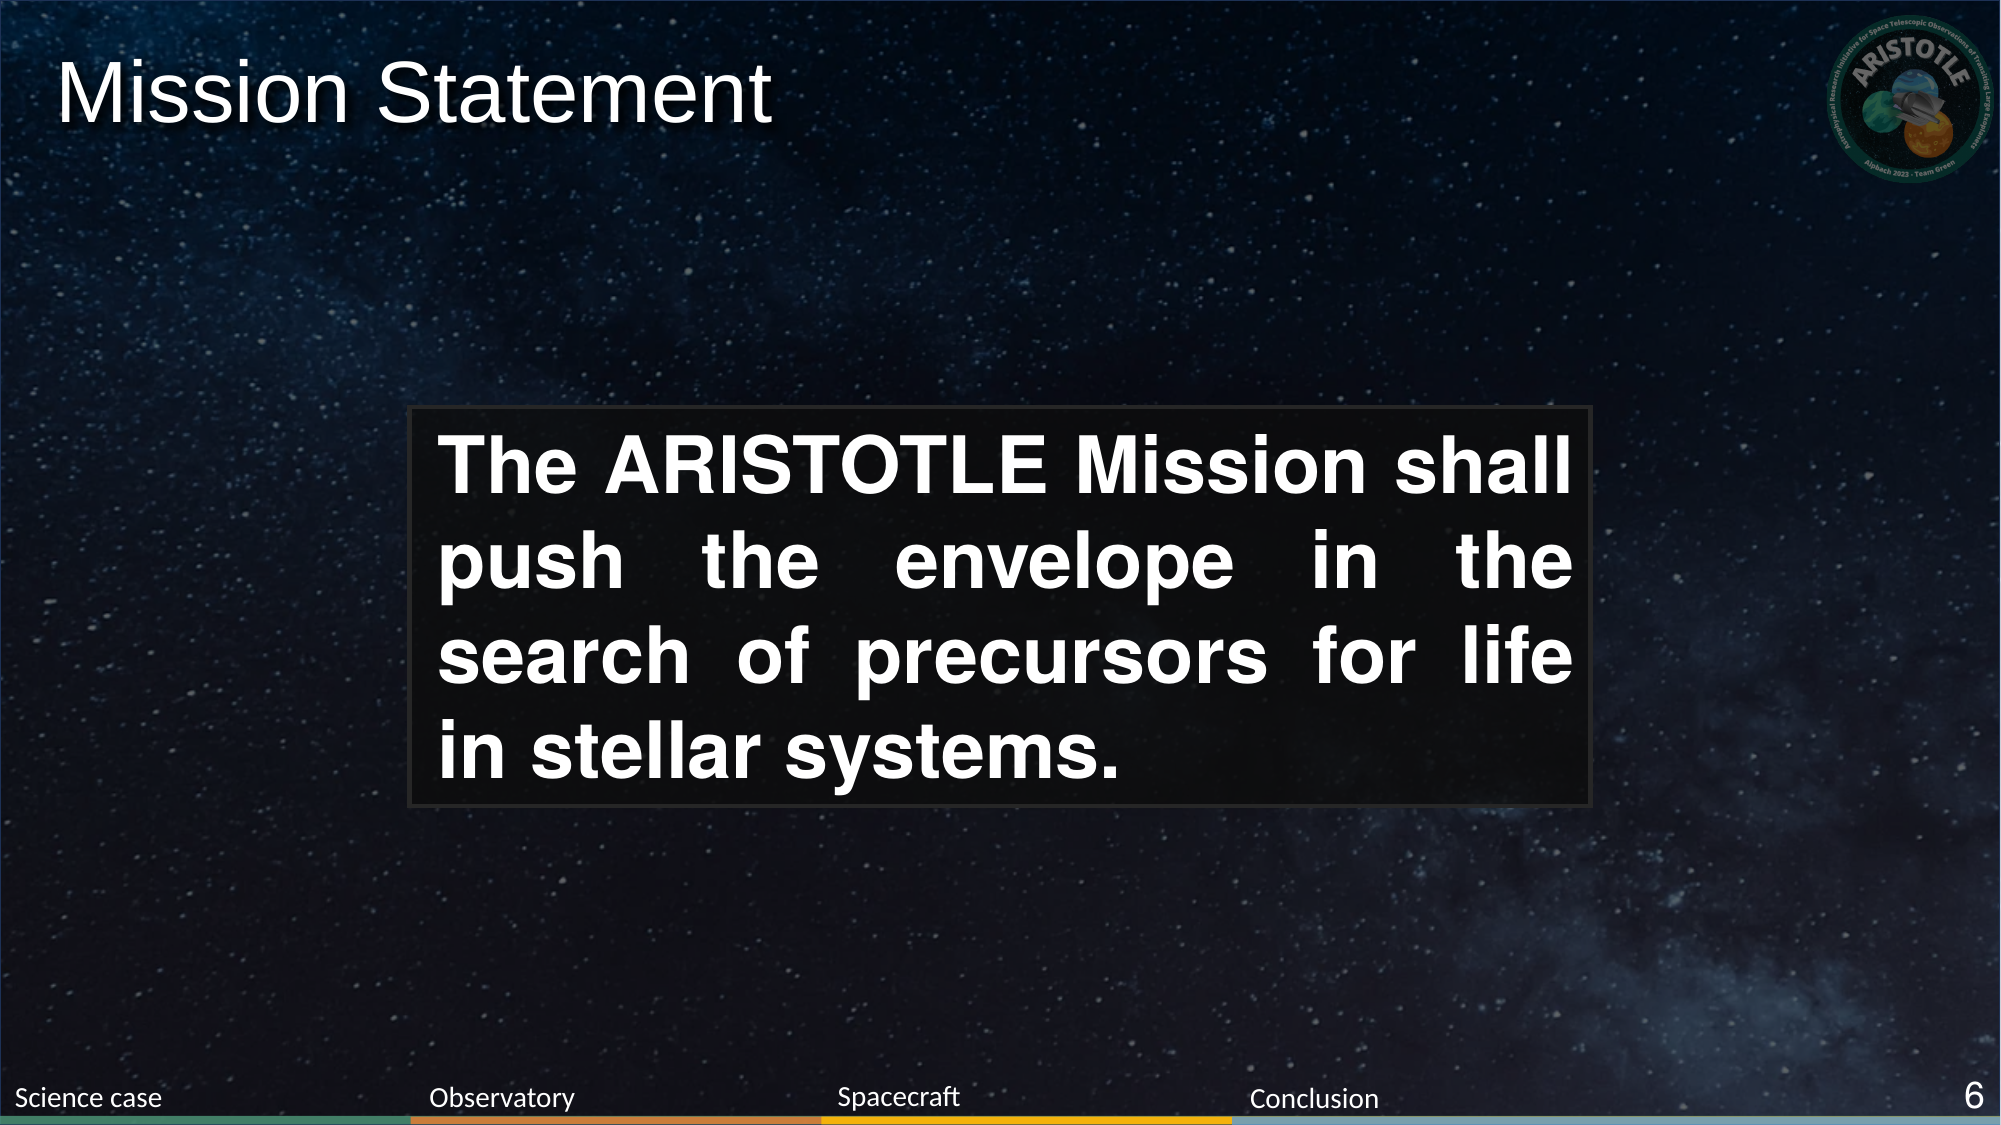

# Mission Statement
The ARISTOTLE Mission shall push the envelope in the search of precursors for life in stellar systems.

6